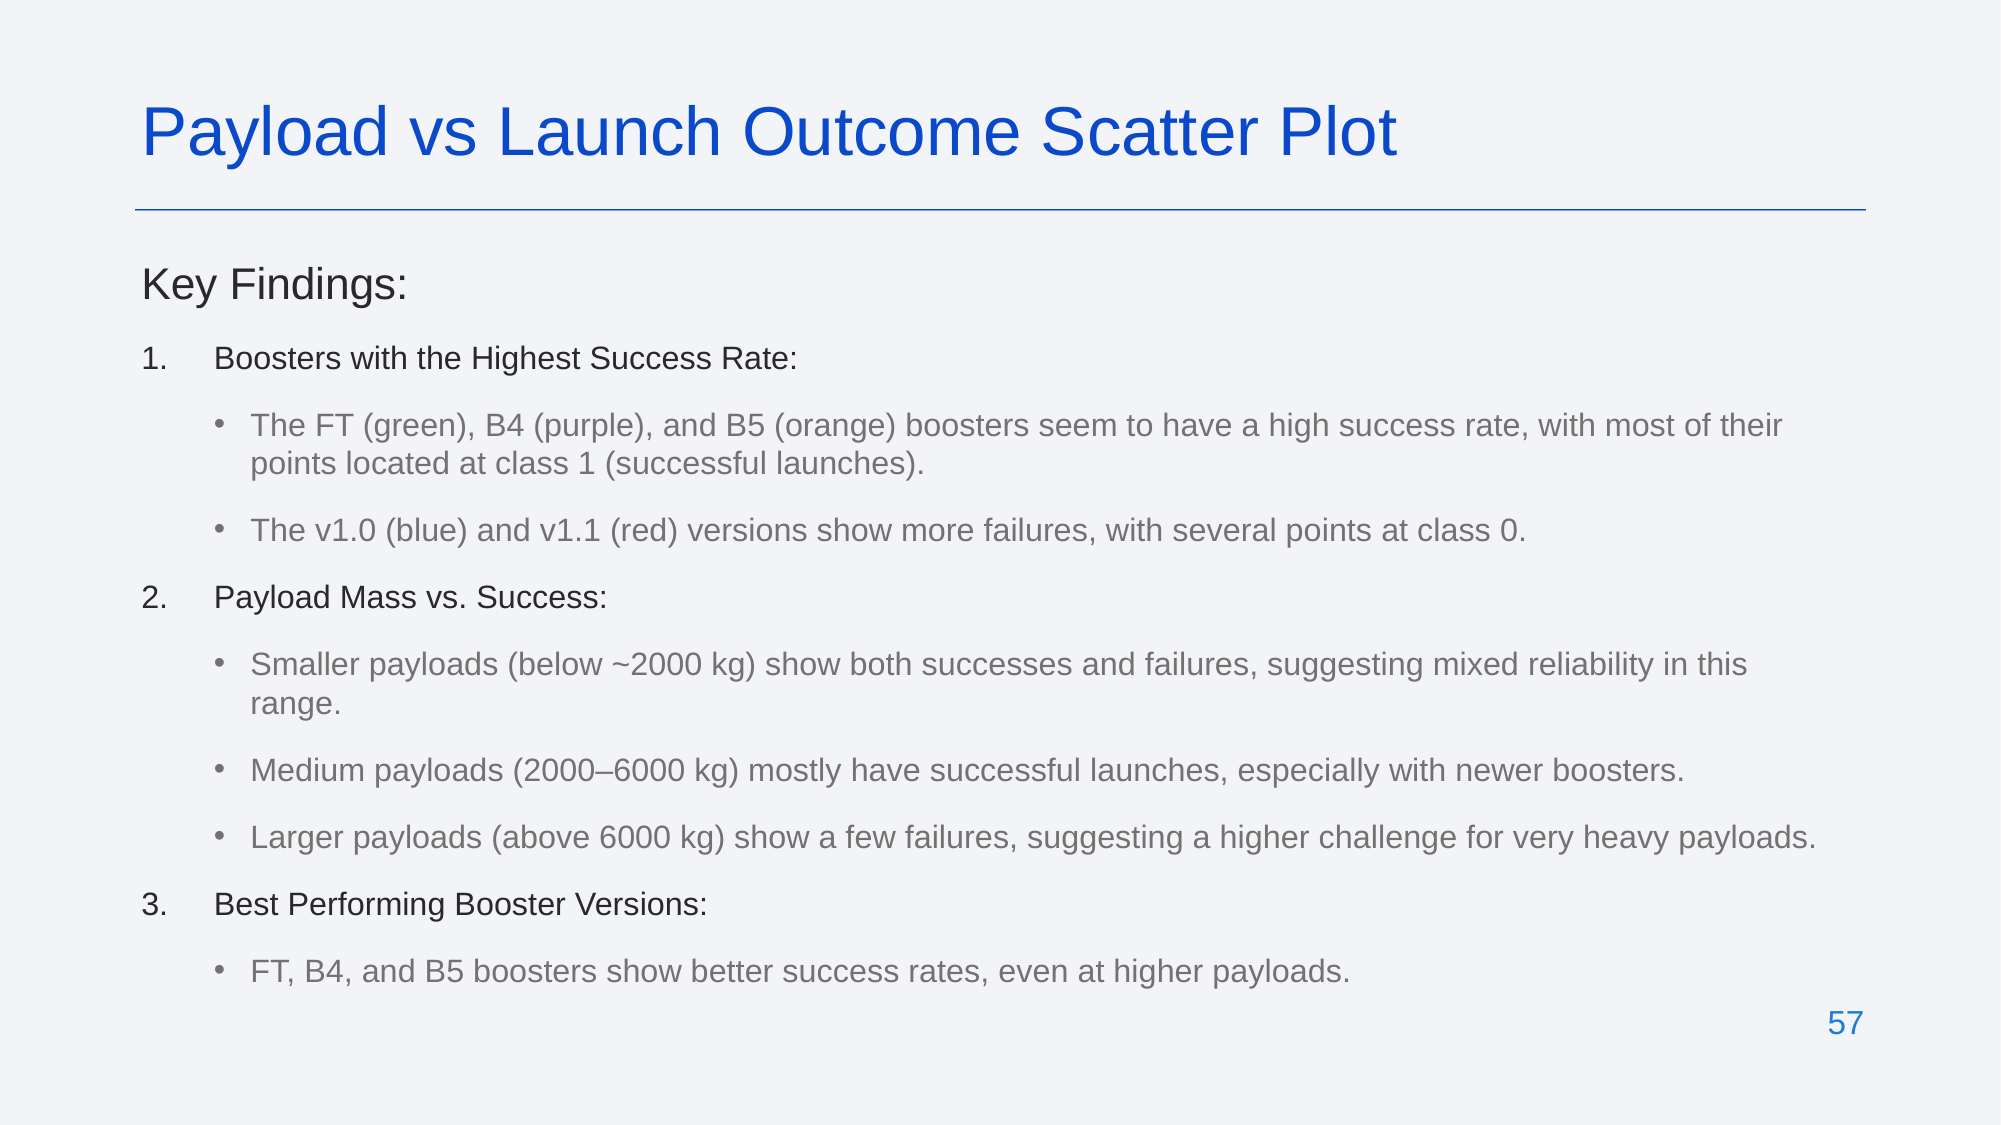

Payload vs Launch Outcome Scatter Plot
Key Findings:
Boosters with the Highest Success Rate:
The FT (green), B4 (purple), and B5 (orange) boosters seem to have a high success rate, with most of their points located at class 1 (successful launches).
The v1.0 (blue) and v1.1 (red) versions show more failures, with several points at class 0.
Payload Mass vs. Success:
Smaller payloads (below ~2000 kg) show both successes and failures, suggesting mixed reliability in this range.
Medium payloads (2000–6000 kg) mostly have successful launches, especially with newer boosters.
Larger payloads (above 6000 kg) show a few failures, suggesting a higher challenge for very heavy payloads.
Best Performing Booster Versions:
FT, B4, and B5 boosters show better success rates, even at higher payloads.
57